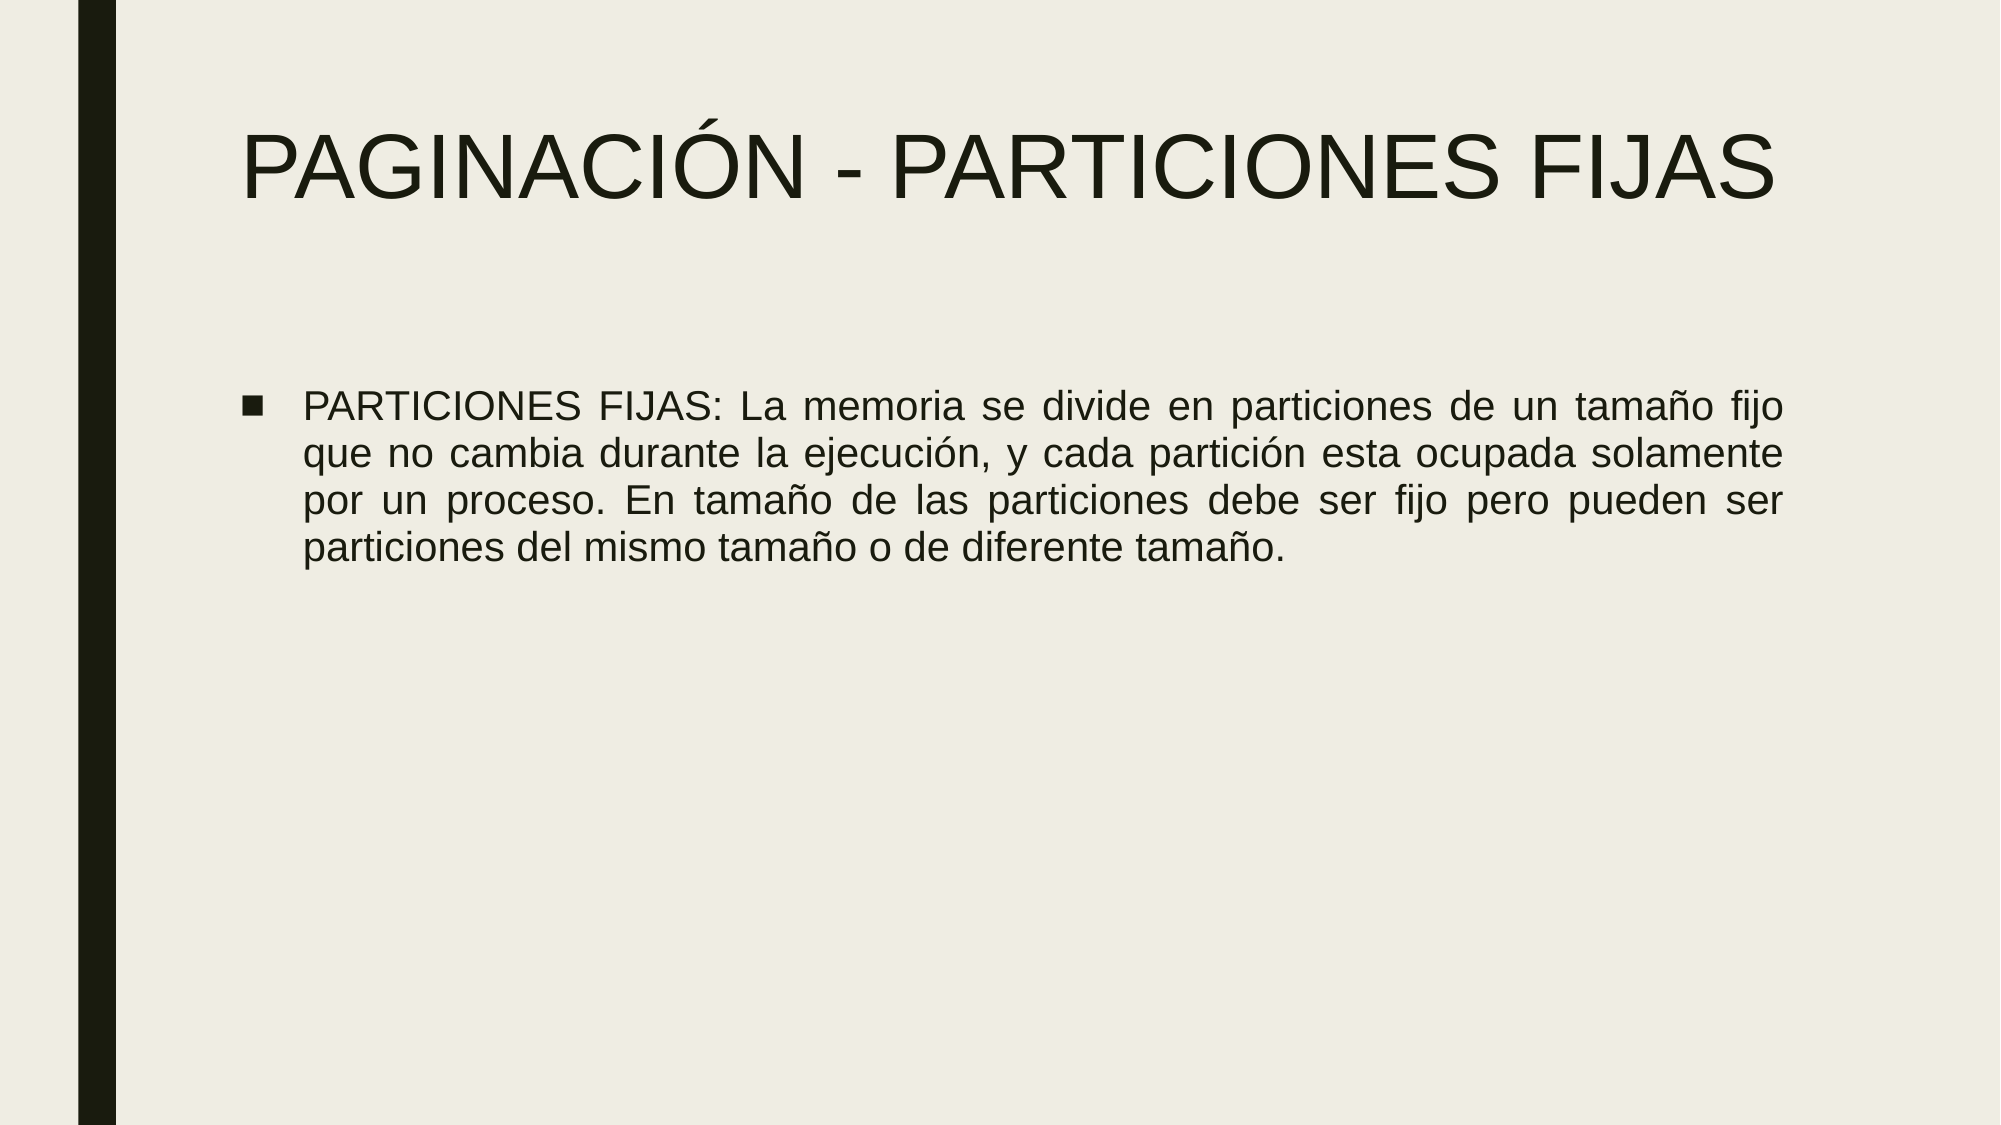

# PAGINACIÓN - PARTICIONES FIJAS
PARTICIONES FIJAS: La memoria se divide en particiones de un tamaño fijo que no cambia durante la ejecución, y cada partición esta ocupada solamente por un proceso. En tamaño de las particiones debe ser fijo pero pueden ser particiones del mismo tamaño o de diferente tamaño.